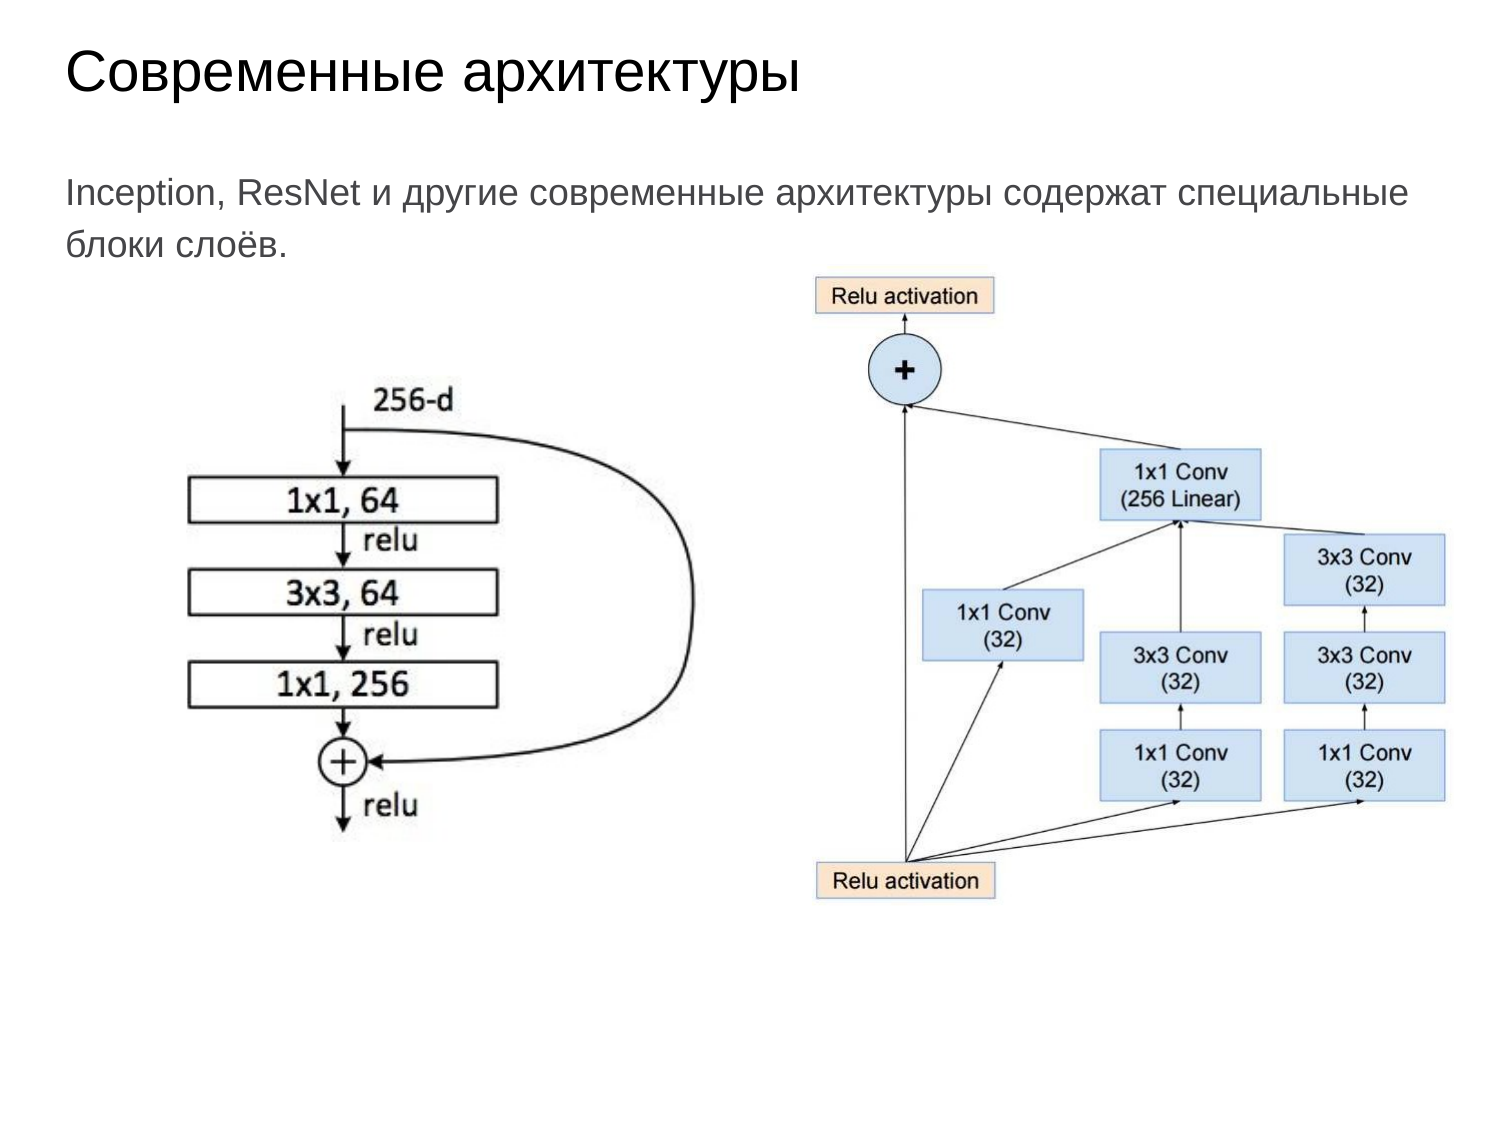

Современные архитектуры
Inception, ResNet и другие современные архитектуры содержат специальные  блоки слоёв.